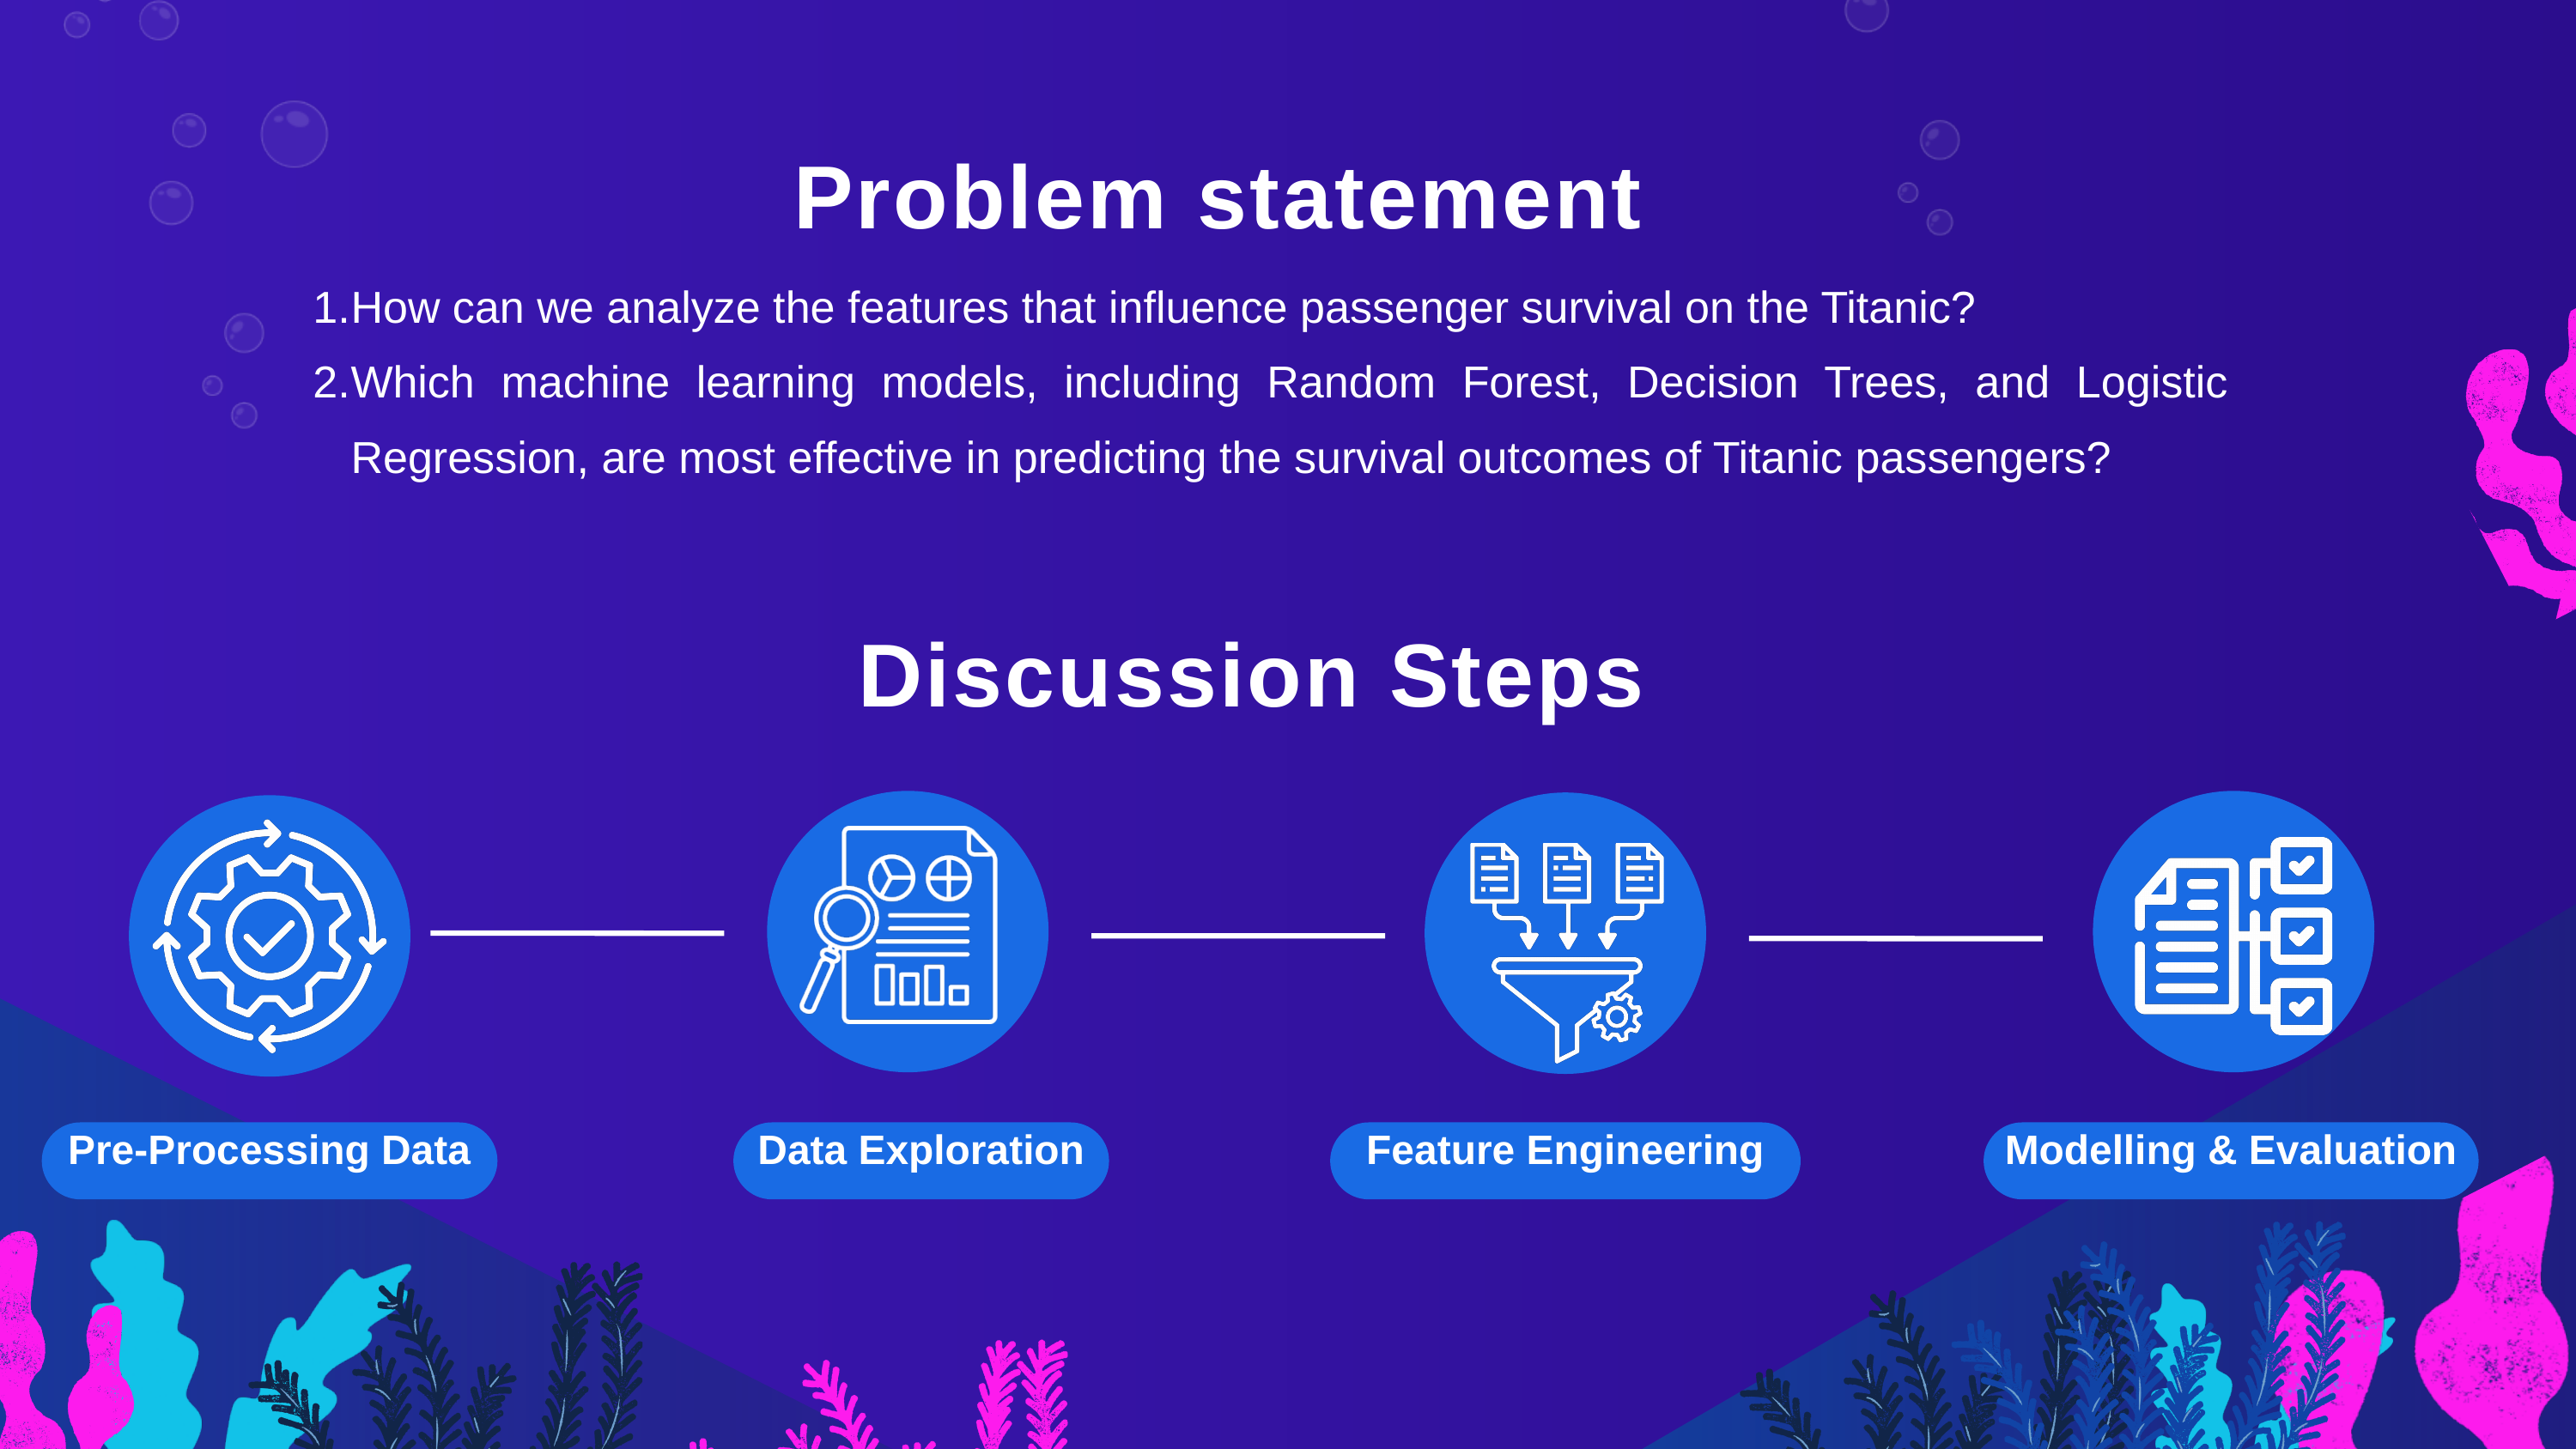

Problem statement
How can we analyze the features that influence passenger survival on the Titanic?
Which machine learning models, including Random Forest, Decision Trees, and Logistic Regression, are most effective in predicting the survival outcomes of Titanic passengers?

Discussion Steps

Pre-Processing Data

Data Exploration

Feature Engineering

Modelling & Evaluation